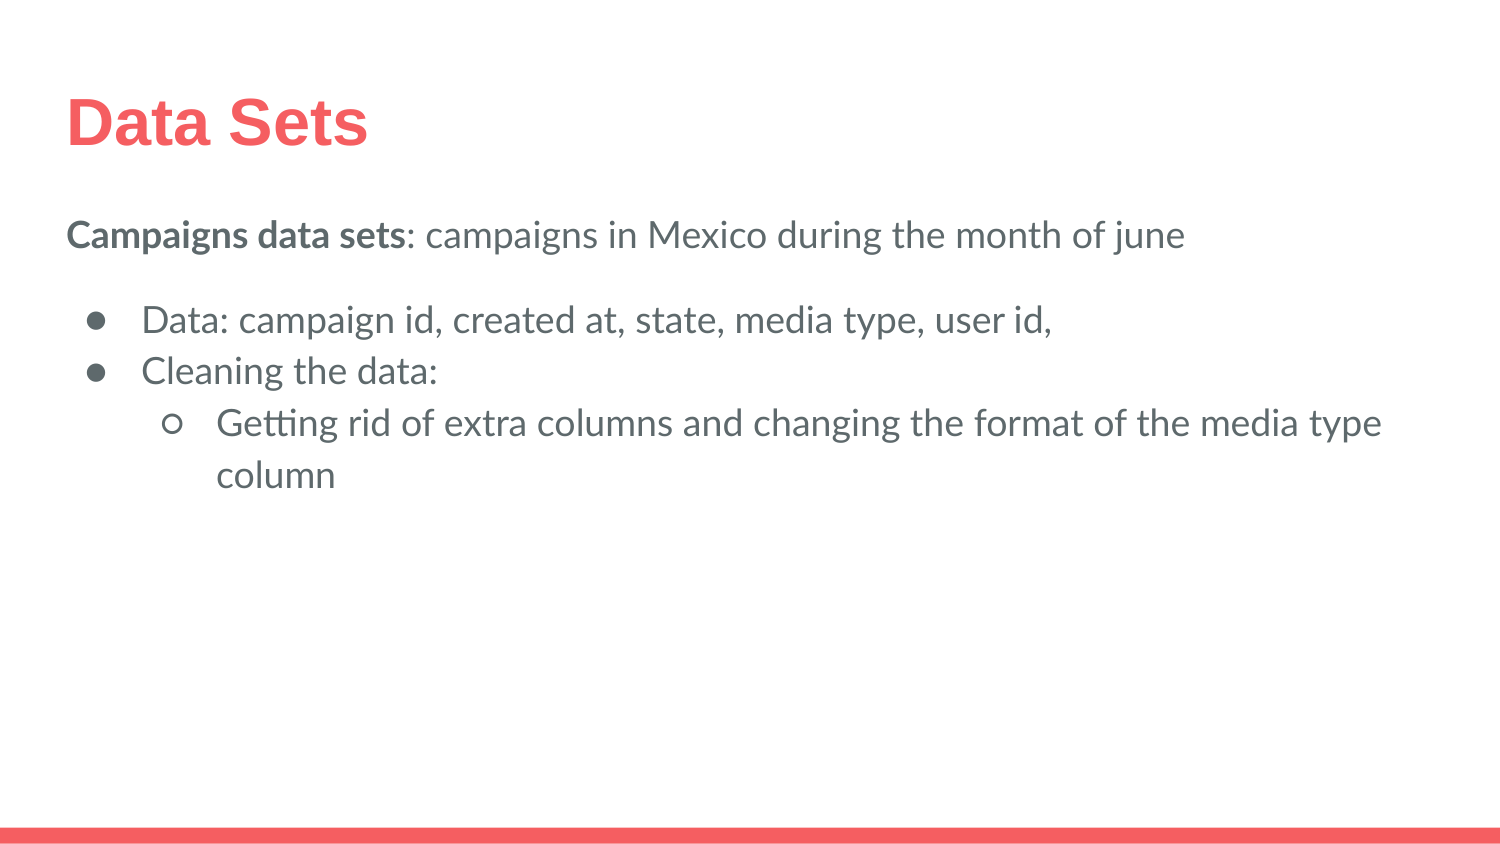

# Data Sets
Campaigns data sets: campaigns in Mexico during the month of june
Data: campaign id, created at, state, media type, user id,
Cleaning the data:
Getting rid of extra columns and changing the format of the media type column